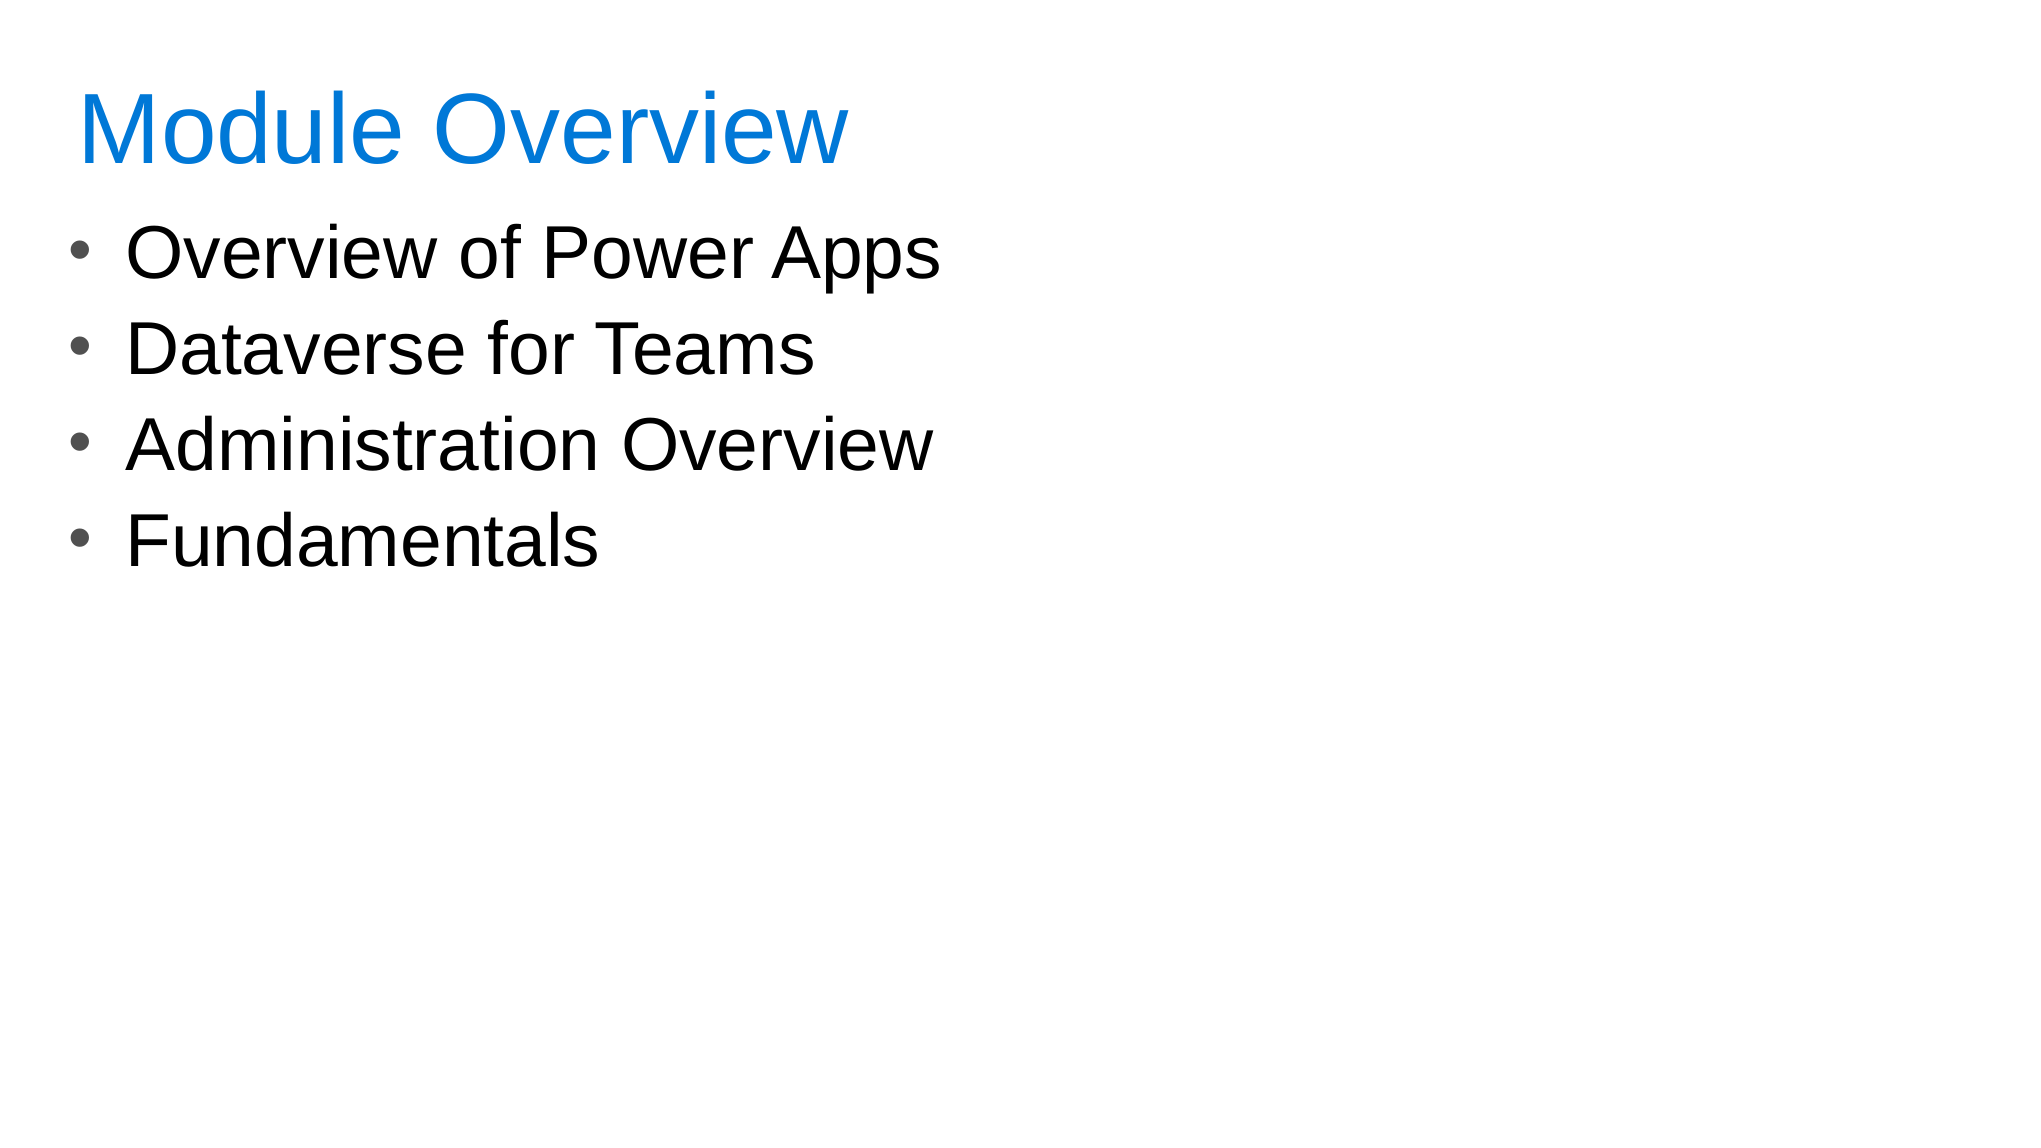

Overview of Power Apps
Dataverse for Teams
Administration Overview
Fundamentals